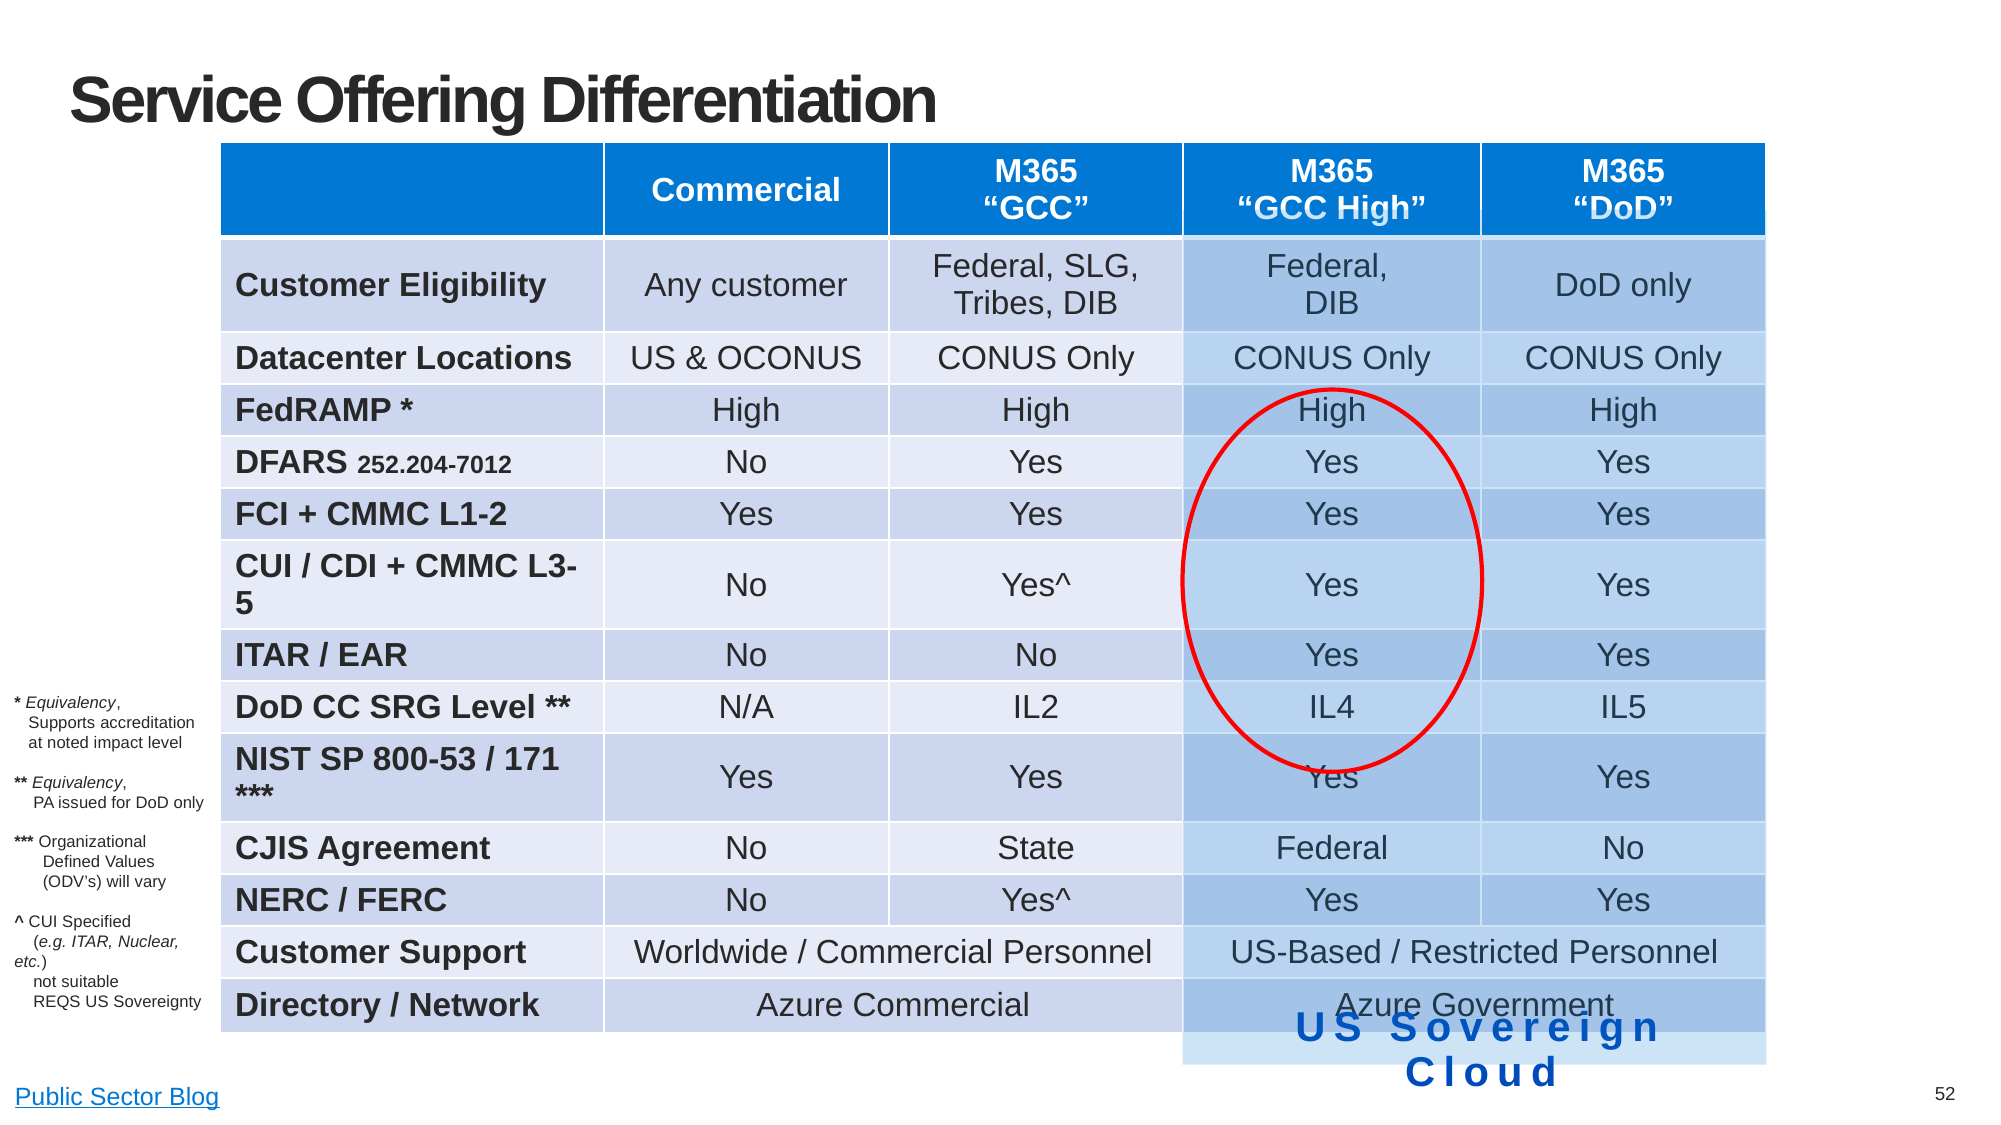

# Service Offering Differentiation
|  | Commercial | M365 “GCC” | M365 “GCC High” | M365 “DoD” |
| --- | --- | --- | --- | --- |
| Customer Eligibility | Any customer | Federal, SLG, Tribes, DIB | Federal, DIB | DoD only |
| Datacenter Locations | US & OCONUS | CONUS Only | CONUS Only | CONUS Only |
| FedRAMP \* | High | High | High | High |
| DFARS 252.204-7012 | No | Yes | Yes | Yes |
| FCI + CMMC L1-2 | Yes | Yes | Yes | Yes |
| CUI / CDI + CMMC L3-5 | No | Yes^ | Yes | Yes |
| ITAR / EAR | No | No | Yes | Yes |
| DoD CC SRG Level \*\* | N/A | IL2 | IL4 | IL5 |
| NIST SP 800-53 / 171 \*\*\* | Yes | Yes | Yes | Yes |
| CJIS Agreement | No | State | Federal | No |
| NERC / FERC | No | Yes^ | Yes | Yes |
| Customer Support | Worldwide / Commercial Personnel |  | US-Based / Restricted Personnel |  |
| Directory / Network | Azure Commercial |  | Azure Government |  |

* Equivalency,
   Supports accreditation
   at noted impact level
** Equivalency,
    PA issued for DoD only
*** Organizational
      Defined Values
      (ODV’s) will vary
^ CUI Specified
    (e.g. ITAR, Nuclear, etc.)
    not suitable
    REQS US Sovereignty

US Sovereign Cloud
Public Sector Blog
52